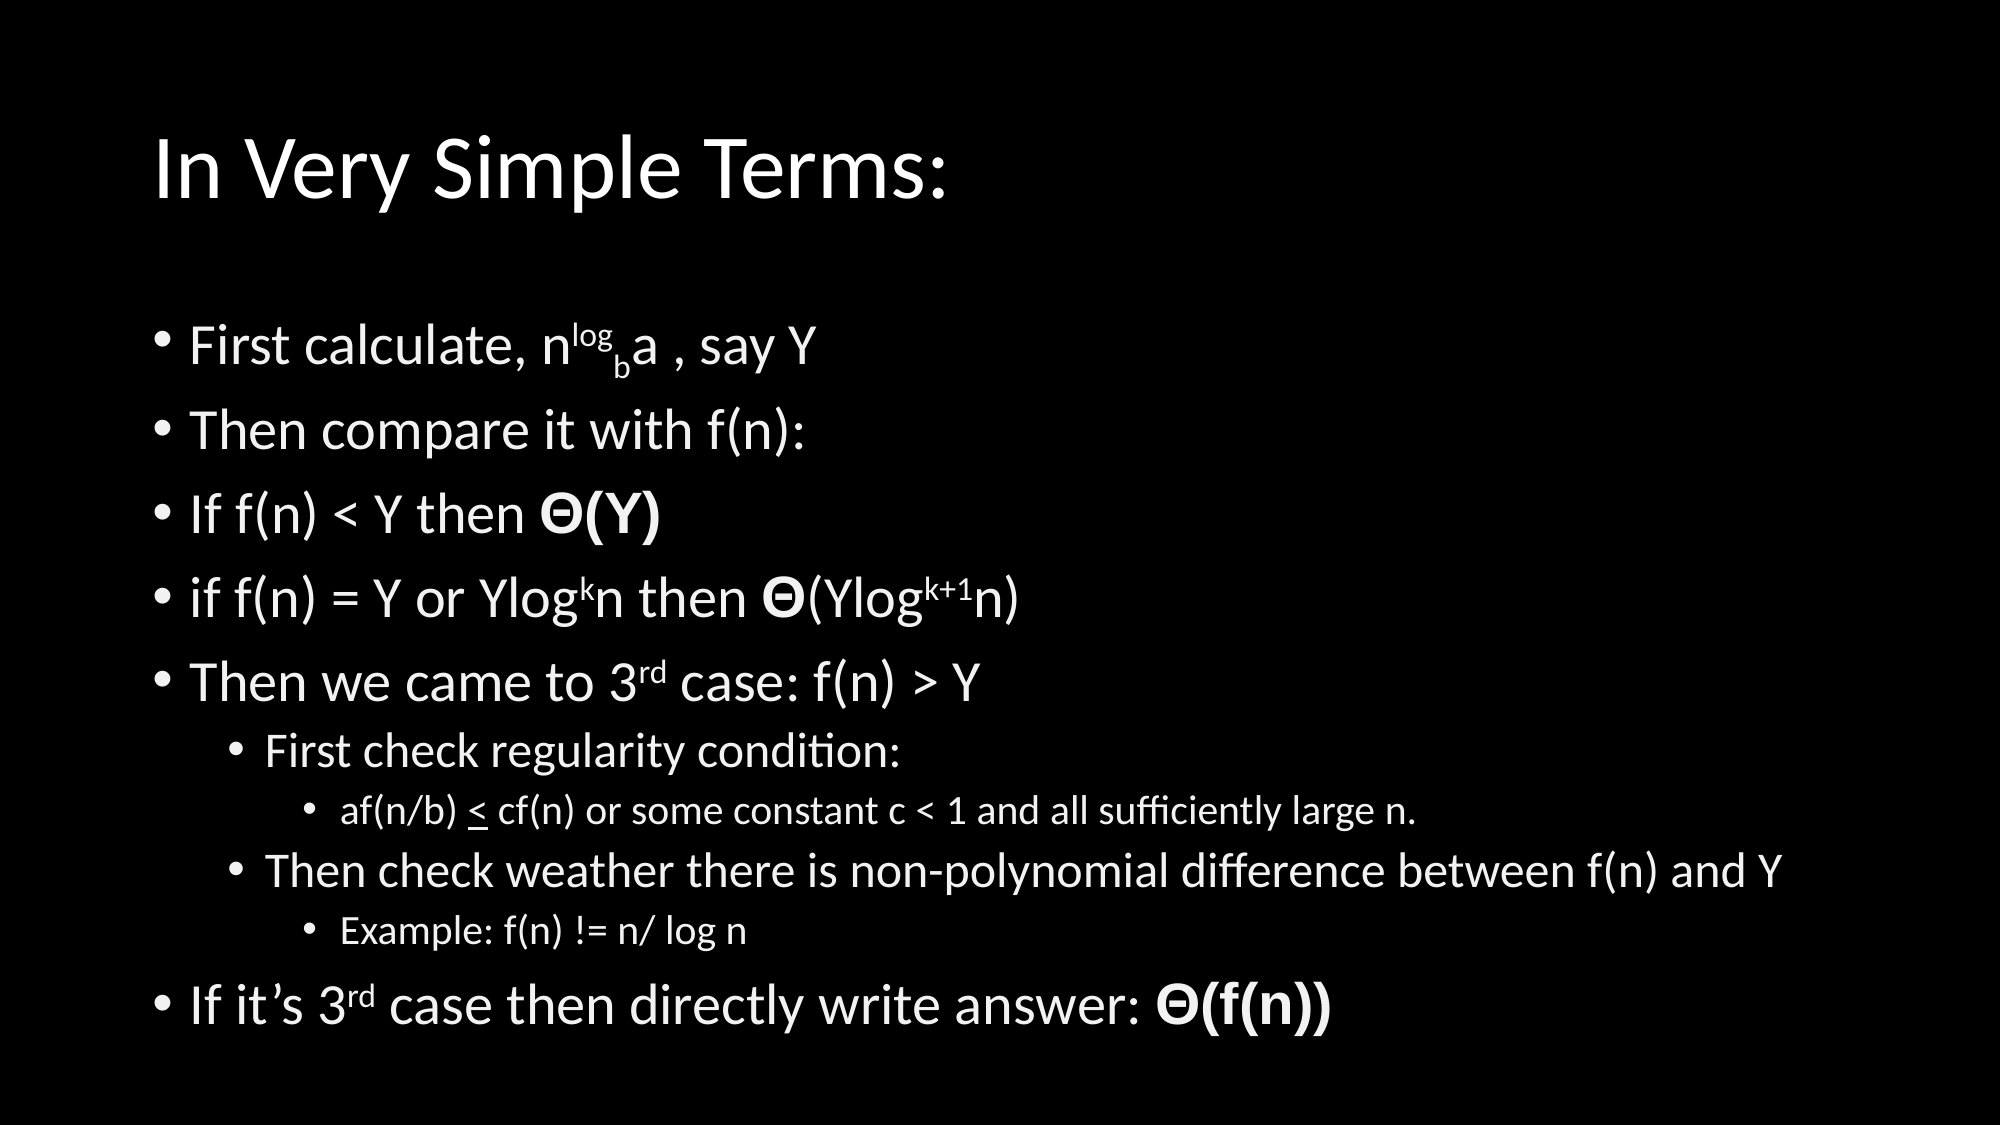

# In Very Simple Terms:
First calculate, nlogba , say Y
Then compare it with f(n):
If f(n) < Y then Θ(Y)
if f(n) = Y or Ylogkn then Θ(Ylogk+1n)
Then we came to 3rd case: f(n) > Y
First check regularity condition:
af(n/b) < cf(n) or some constant c < 1 and all sufficiently large n.
Then check weather there is non-polynomial difference between f(n) and Y
Example: f(n) != n/ log n
If it’s 3rd case then directly write answer: Θ(f(n))